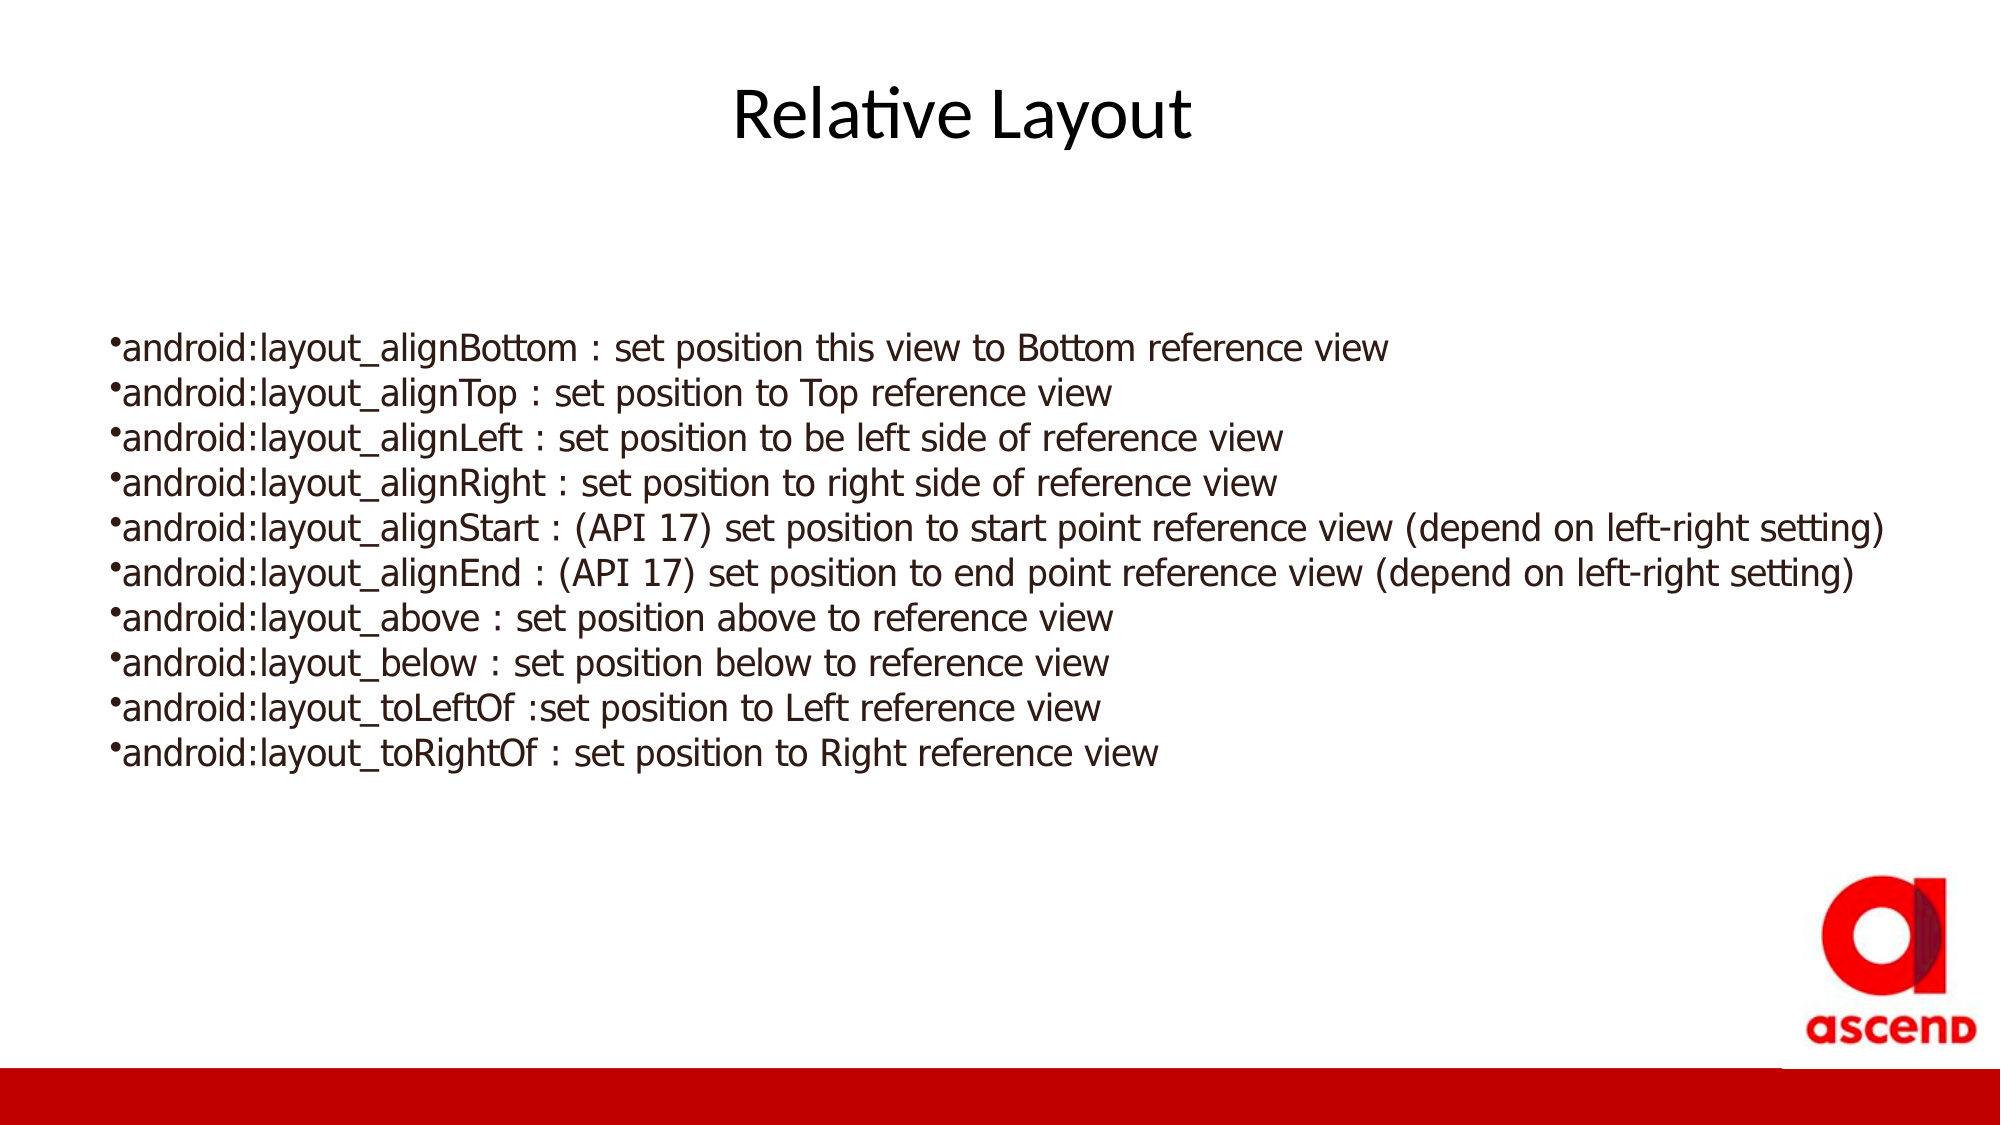

Relative Layout

android:layout_alignBottom : set position this view to Bottom reference view
android:layout_alignTop : set position to Top reference view
android:layout_alignLeft : set position to be left side of reference view
android:layout_alignRight : set position to right side of reference view
android:layout_alignStart : (API 17) set position to start point reference view (depend on left-right setting)
android:layout_alignEnd : (API 17) set position to end point reference view (depend on left-right setting)
android:layout_above : set position above to reference view
android:layout_below : set position below to reference view
android:layout_toLeftOf :set position to Left reference view
android:layout_toRightOf : set position to Right reference view